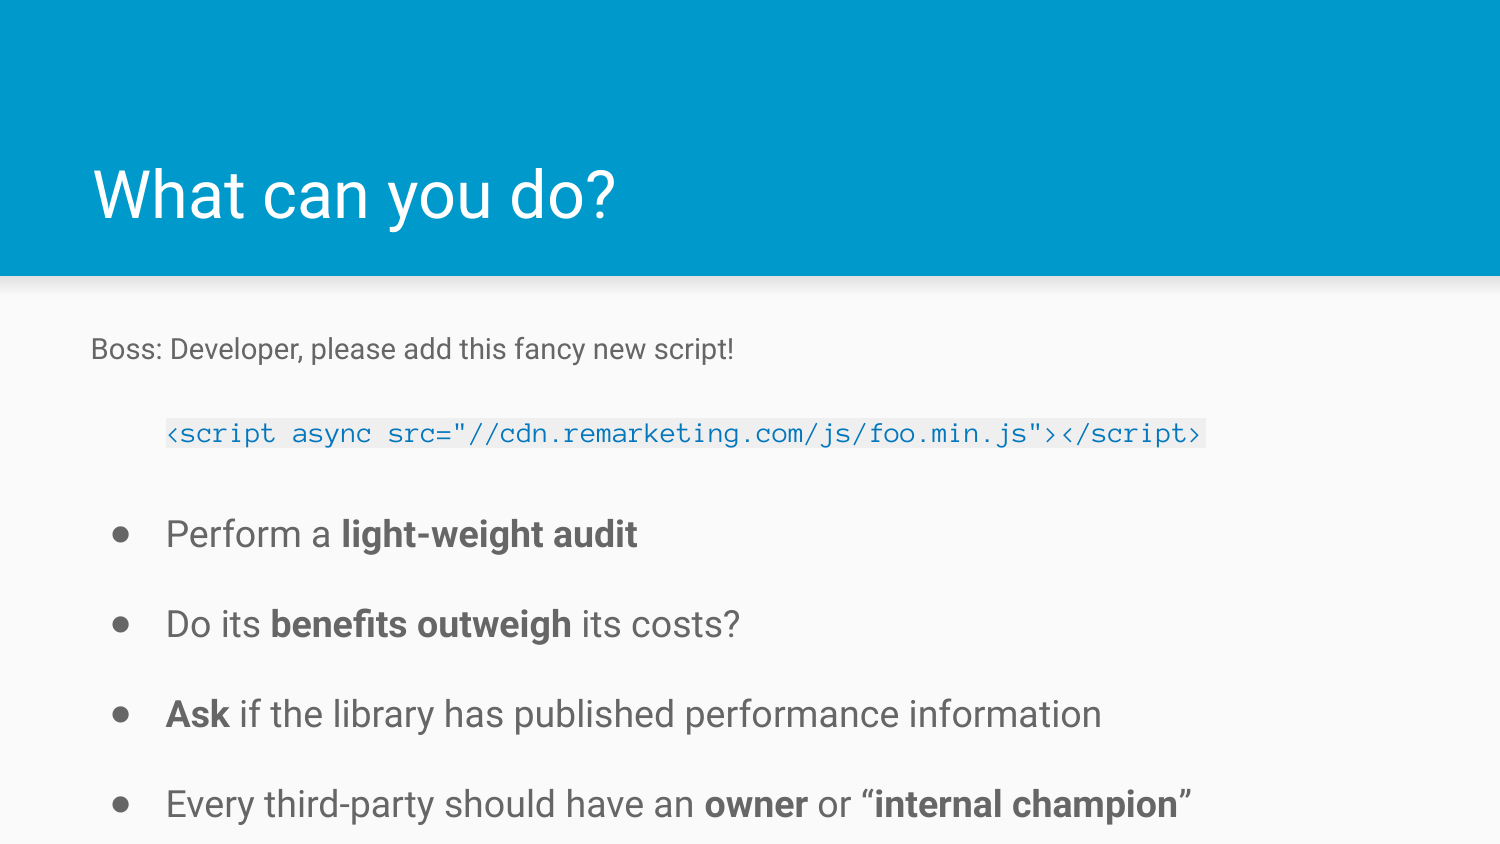

# What can you do?
Boss: Developer, please add this fancy new script!
<script async src="//cdn.remarketing.com/js/foo.min.js"></script>
Perform a light-weight audit
Do its benefits outweigh its costs?
Ask if the library has published performance information
Every third-party should have an owner or “internal champion”